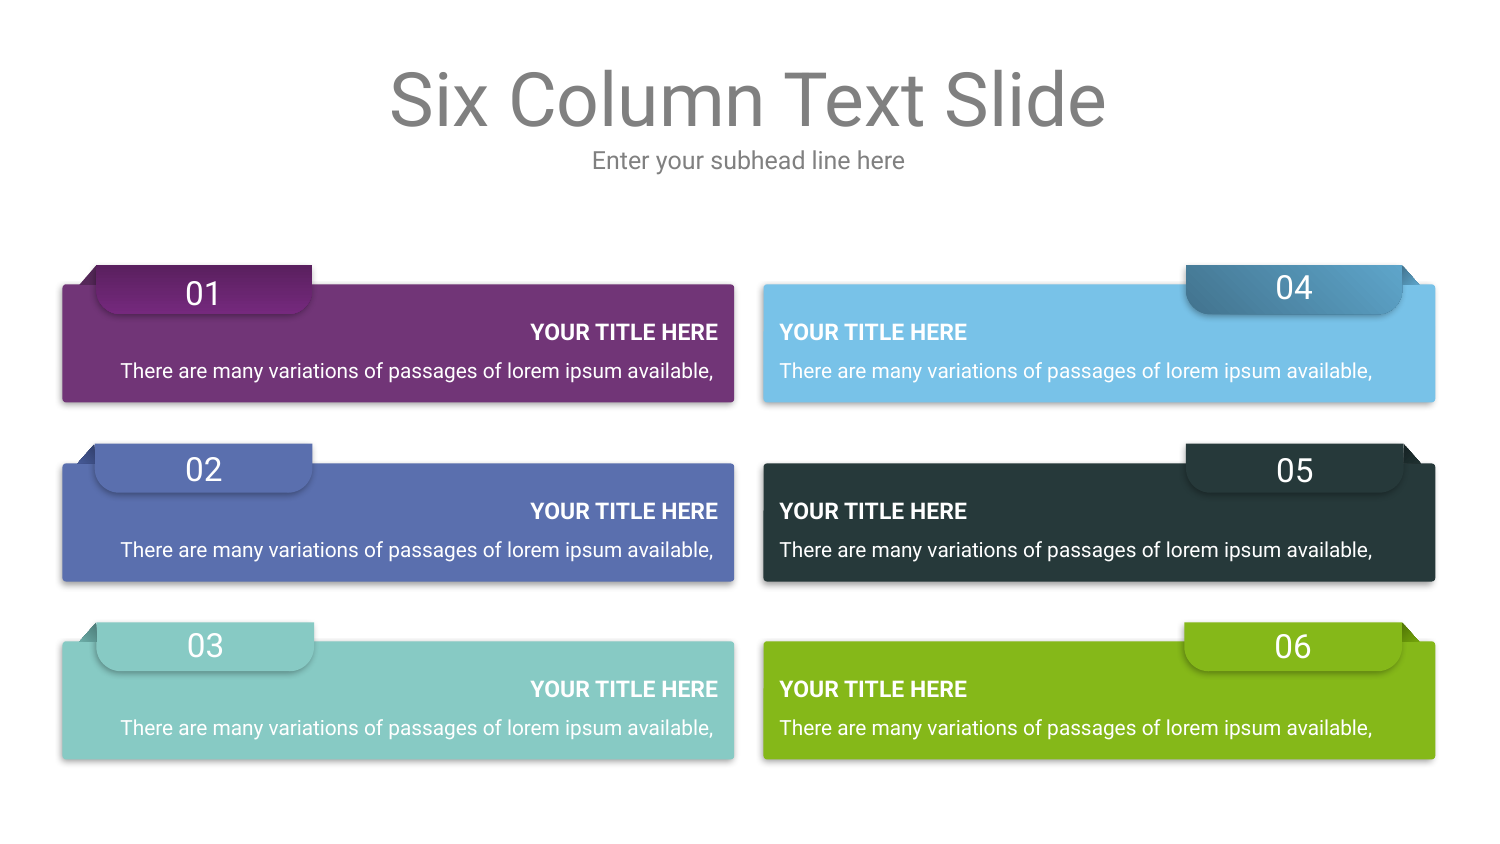

# Six Column Text Slide
Enter your subhead line here
04

01

YOUR TITLE HERE
There are many variations of passages of lorem ipsum available,
YOUR TITLE HERE
There are many variations of passages of lorem ipsum available,
02

05

YOUR TITLE HERE
There are many variations of passages of lorem ipsum available,
YOUR TITLE HERE
There are many variations of passages of lorem ipsum available,
03

06

YOUR TITLE HERE
There are many variations of passages of lorem ipsum available,
YOUR TITLE HERE
There are many variations of passages of lorem ipsum available,